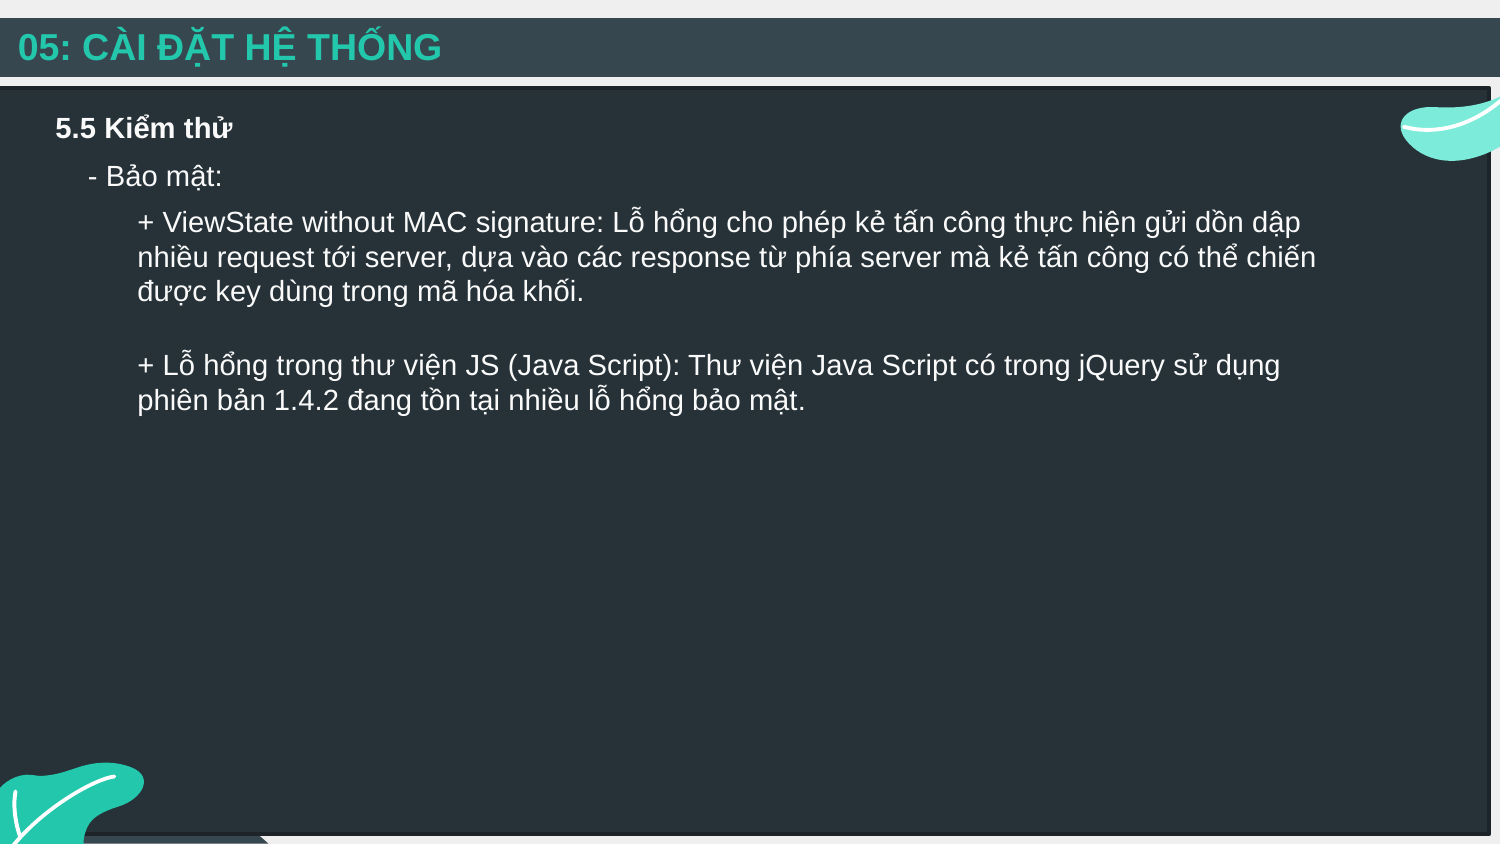

05: CÀI ĐẶT HỆ THỐNG

5.5 Kiểm thử

- Bảo mật:
+ ViewState without MAC signature: Lỗ hổng cho phép kẻ tấn công thực hiện gửi dồn dập nhiều request tới server, dựa vào các response từ phía server mà kẻ tấn công có thể chiến được key dùng trong mã hóa khối.

+ Lỗ hổng trong thư viện JS (Java Script): Thư viện Java Script có trong jQuery sử dụng phiên bản 1.4.2 đang tồn tại nhiều lỗ hổng bảo mật.